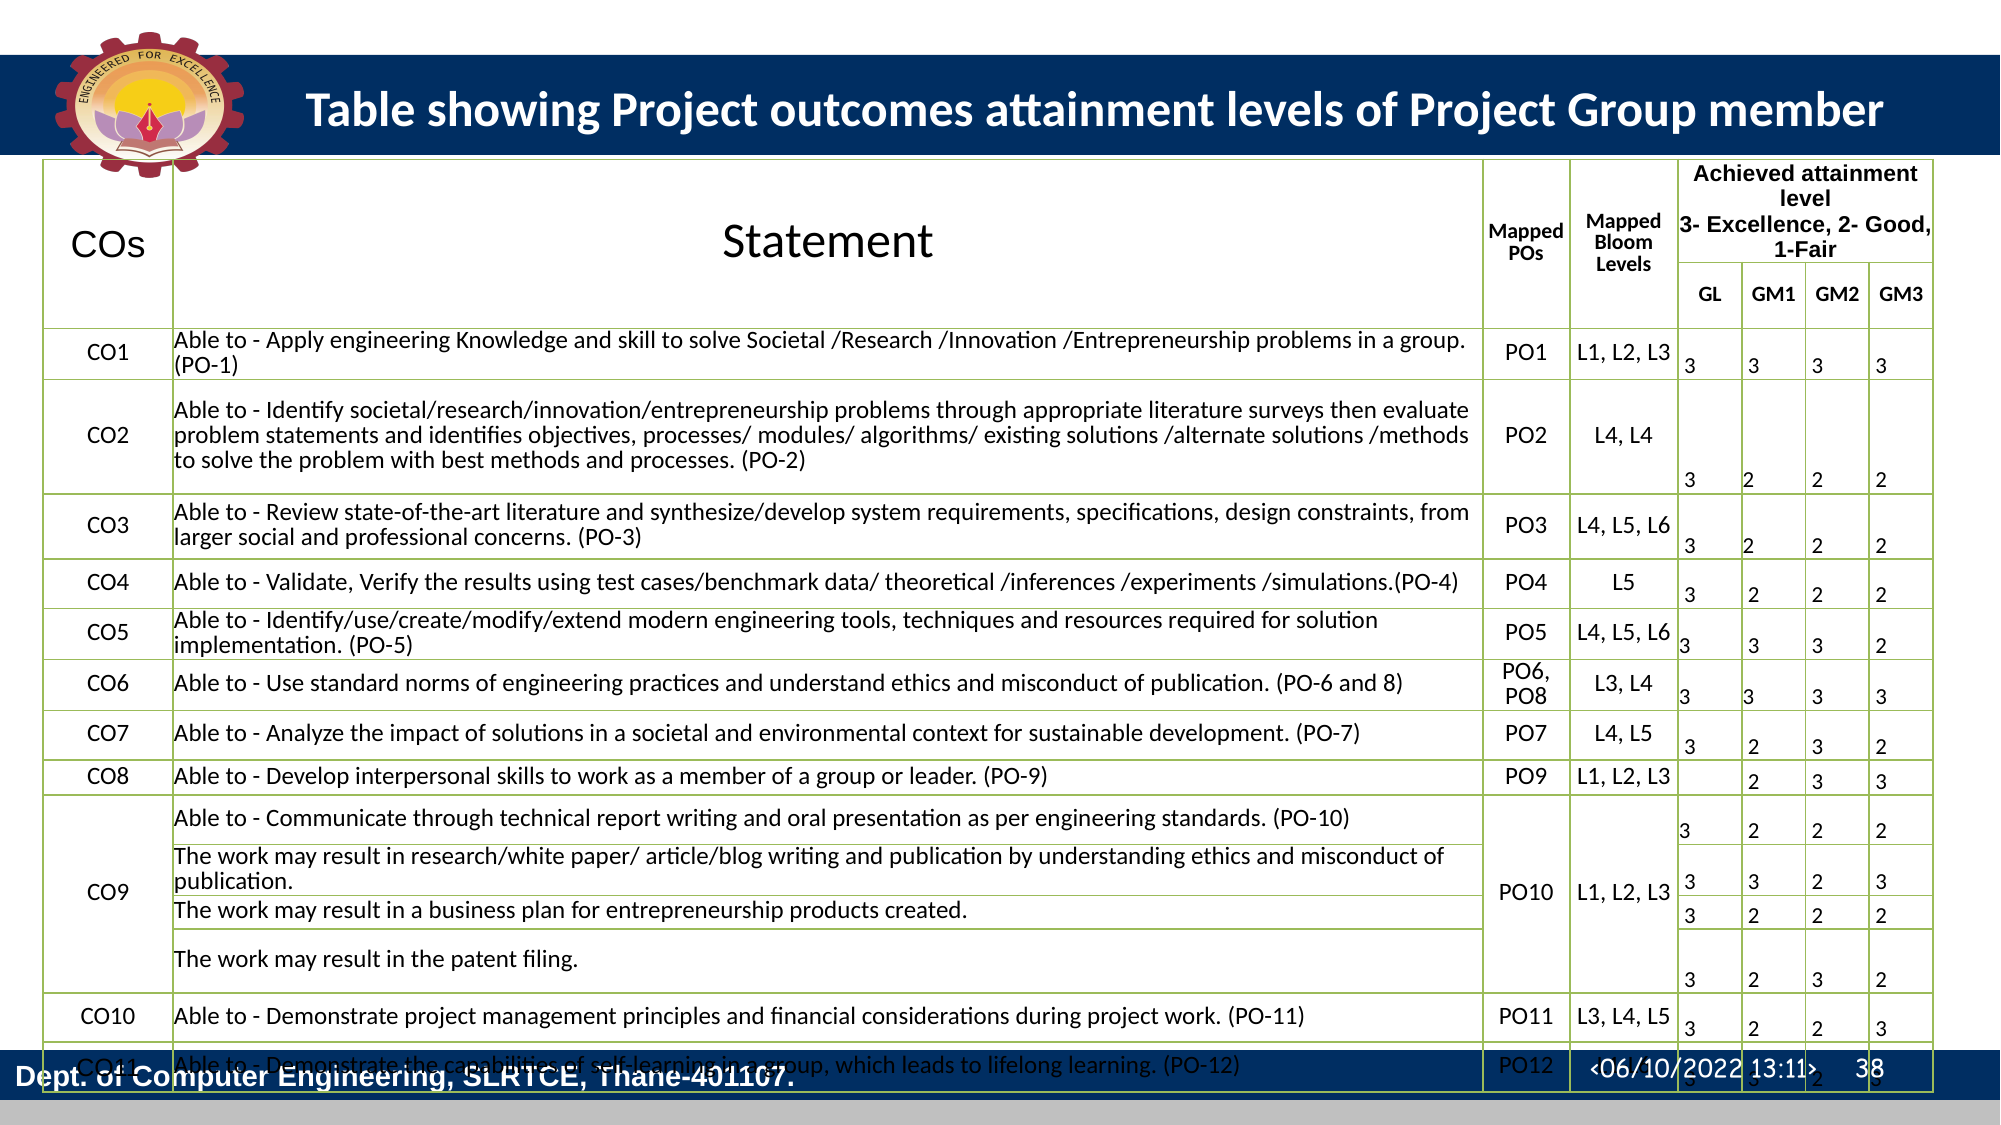

# Table showing Project outcomes attainment levels of Project Group member
| COs | Statement | Mapped POs | Mapped Bloom Levels | Achieved attainment level 3- Excellence, 2- Good, 1-Fair |  |  |  |
| --- | --- | --- | --- | --- | --- | --- | --- |
|  |  |  |  | GL | GM1 | GM2 | GM3 |
| CO1 | Able to - Apply engineering Knowledge and skill to solve Societal /Research /Innovation /Entrepreneurship problems in a group. (PO-1) | PO1 | L1, L2, L3 | 3 | 3 | 3 | 3 |
| CO2 | Able to - Identify societal/research/innovation/entrepreneurship problems through appropriate literature surveys then evaluate problem statements and identifies objectives, processes/ modules/ algorithms/ existing solutions /alternate solutions /methods to solve the problem with best methods and processes. (PO-2) | PO2 | L4, L4 | 3 | 2 | 2 | 2 |
| CO3 | Able to - Review state-of-the-art literature and synthesize/develop system requirements, specifications, design constraints, from larger social and professional concerns. (PO-3) | PO3 | L4, L5, L6 | 3 | 2 | 2 | 2 |
| CO4 | Able to - Validate, Verify the results using test cases/benchmark data/ theoretical /inferences /experiments /simulations.(PO-4) | PO4 | L5 | 3 | 2 | 2 | 2 |
| CO5 | Able to - Identify/use/create/modify/extend modern engineering tools, techniques and resources required for solution implementation. (PO-5) | PO5 | L4, L5, L6 | 3 | 3 | 3 | 2 |
| CO6 | Able to - Use standard norms of engineering practices and understand ethics and misconduct of publication. (PO-6 and 8) | PO6, PO8 | L3, L4 | 3 | 3 | 3 | 3 |
| CO7 | Able to - Analyze the impact of solutions in a societal and environmental context for sustainable development. (PO-7) | PO7 | L4, L5 | 3 | 2 | 3 | 2 |
| CO8 | Able to - Develop interpersonal skills to work as a member of a group or leader. (PO-9) | PO9 | L1, L2, L3 |  | 2 | 3 | 3 |
| CO9 | Able to - Communicate through technical report writing and oral presentation as per engineering standards. (PO-10) | PO10 | L1, L2, L3 | 3 | 2 | 2 | 2 |
|  | The work may result in research/white paper/ article/blog writing and publication by understanding ethics and misconduct of publication. |  |  | 3 | 3 | 2 | 3 |
|  | The work may result in a business plan for entrepreneurship products created. |  |  | 3 | 2 | 2 | 2 |
|  | The work may result in the patent filing. |  |  | 3 | 2 | 3 | 2 |
| CO10 | Able to - Demonstrate project management principles and financial considerations during project work. (PO-11) | PO11 | L3, L4, L5 | 3 | 2 | 2 | 3 |
| CO11 | Able to - Demonstrate the capabilities of self-learning in a group, which leads to lifelong learning. (PO-12) | PO12 | L1-L6 | 3 | 3 | 2 | 3 |
<06/10/2022 13:11>     38